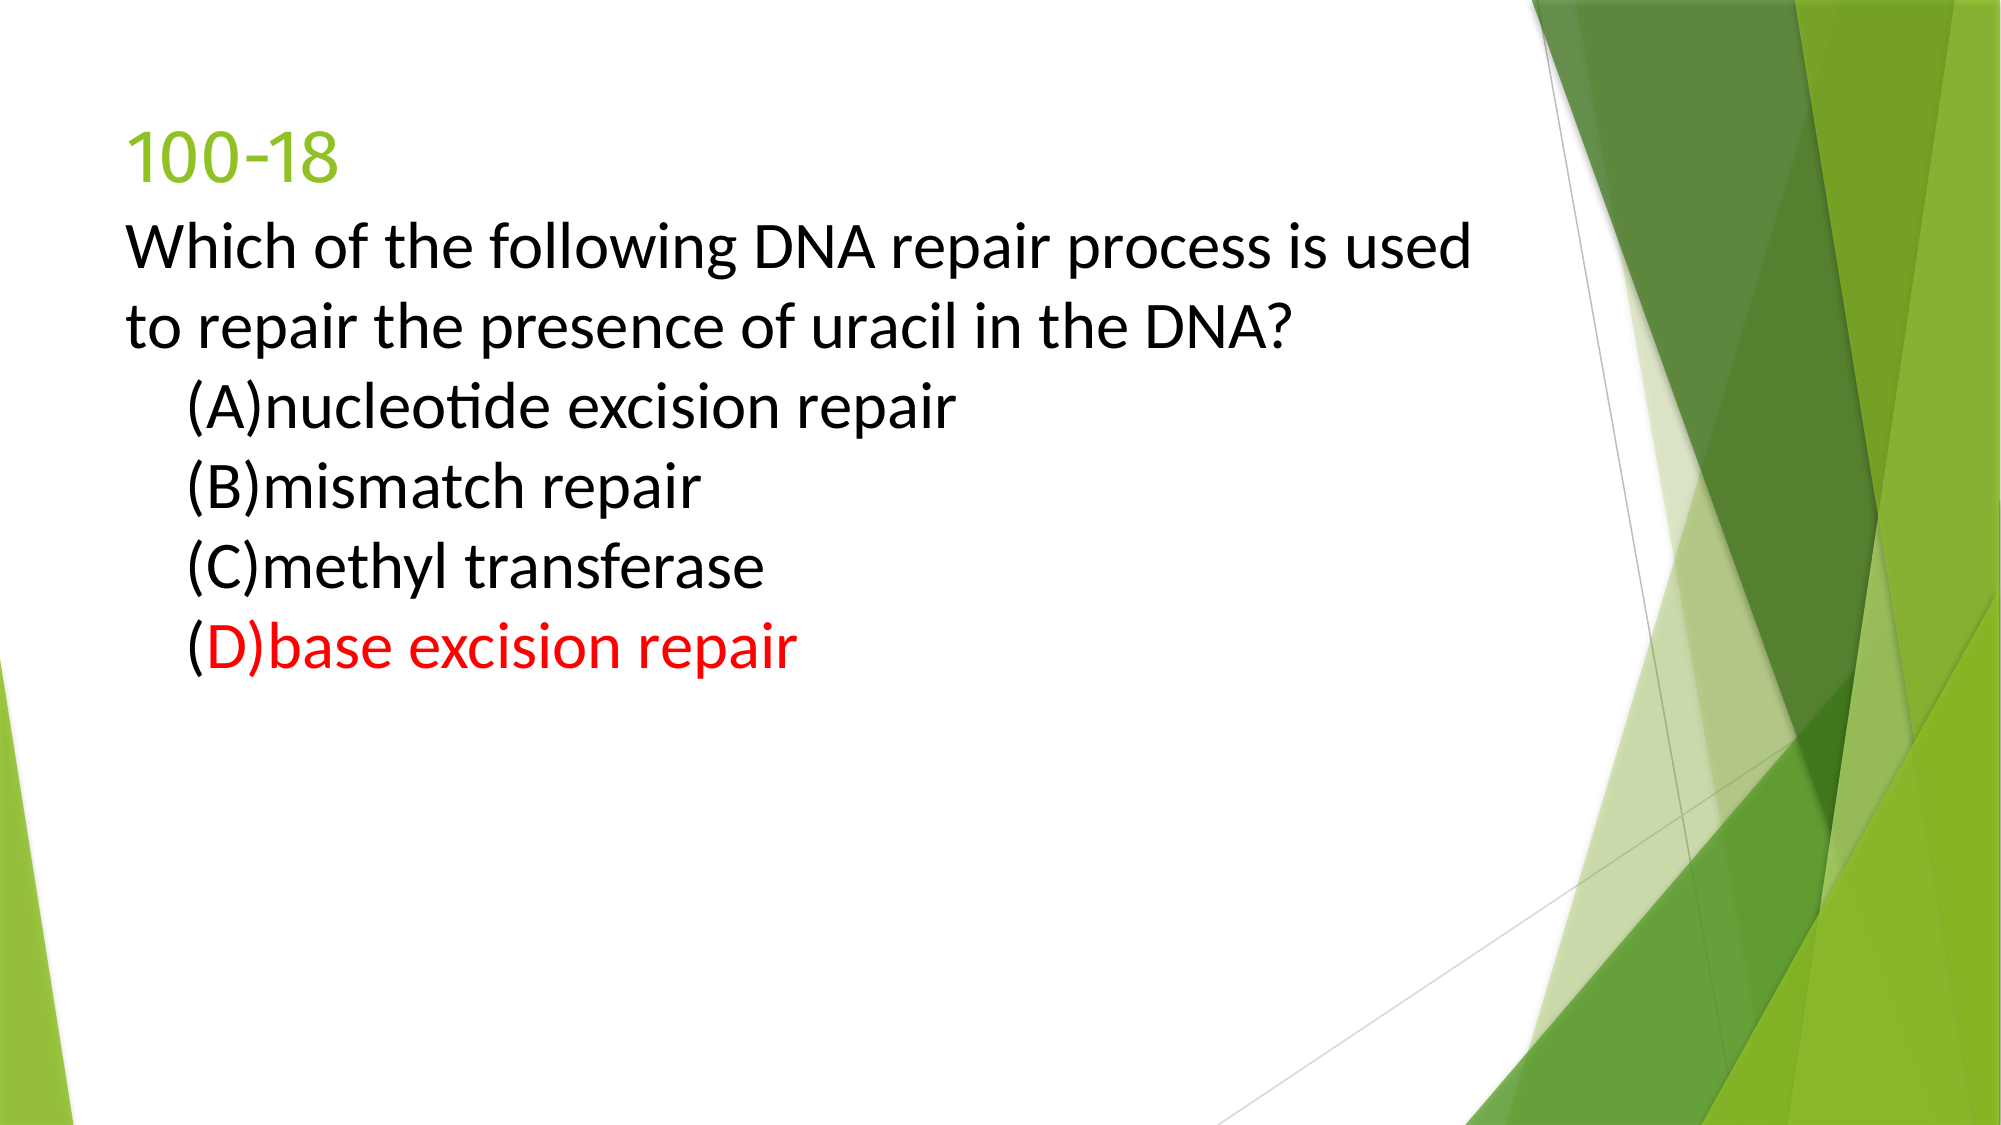

# 100-18
Which of the following DNA repair process is used to repair the presence of uracil in the DNA?
    (A)nucleotide excision repair
    (B)mismatch repair
    (C)methyl transferase
    (D)base excision repair